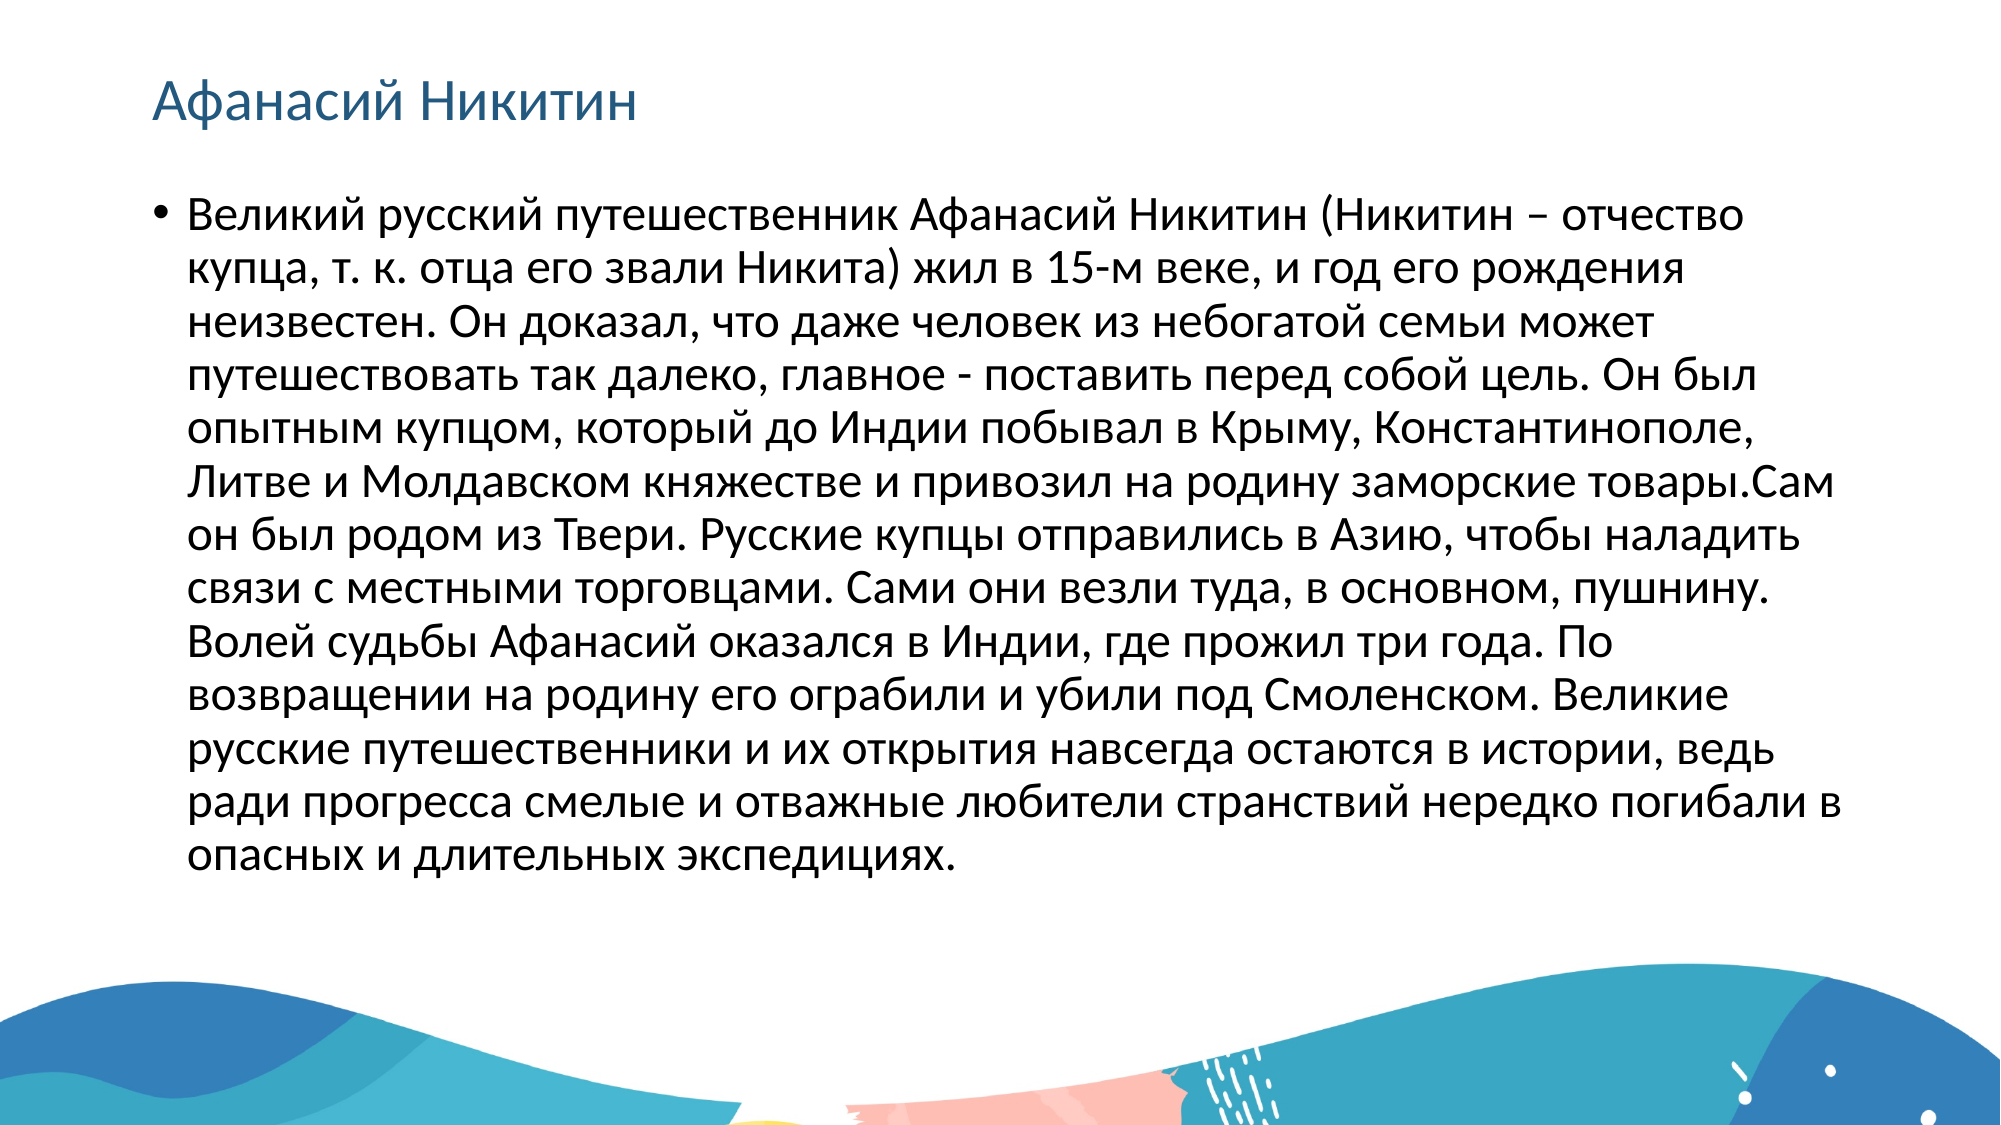

# Афанасий Никитин
Великий русский путешественник Афанасий Никитин (Никитин – отчество купца, т. к. отца его звали Никита) жил в 15-м веке, и год его рождения неизвестен. Он доказал, что даже человек из небогатой семьи может путешествовать так далеко, главное - поставить перед собой цель. Он был опытным купцом, который до Индии побывал в Крыму, Константинополе, Литве и Молдавском княжестве и привозил на родину заморские товары.Сам он был родом из Твери. Русские купцы отправились в Азию, чтобы наладить связи с местными торговцами. Сами они везли туда, в основном, пушнину. Волей судьбы Афанасий оказался в Индии, где прожил три года. По возвращении на родину его ограбили и убили под Смоленском. Великие русские путешественники и их открытия навсегда остаются в истории, ведь ради прогресса смелые и отважные любители странствий нередко погибали в опасных и длительных экспедициях.